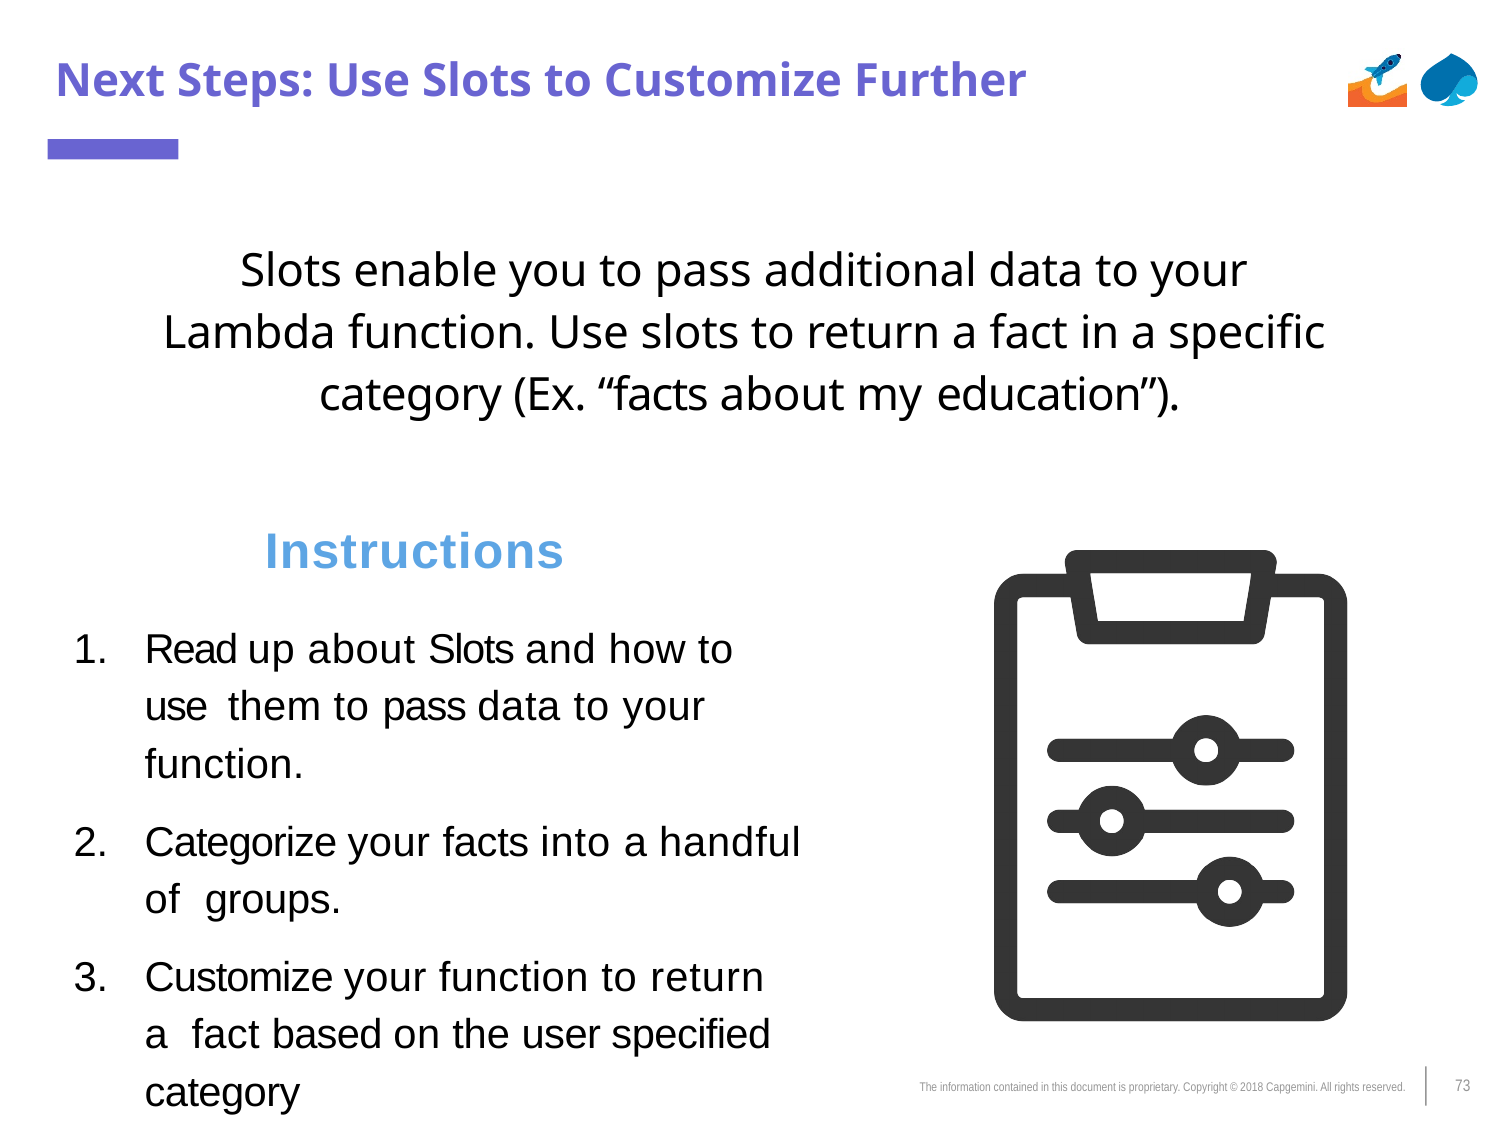

Next Steps: Use Slots to Customize Further
Slots enable you to pass additional data to your  Lambda function. Use slots to return a fact in a specific  category (Ex. “facts about my education”).

Instructions
Read up about Slots and how to use  them to pass data to your function.
Categorize your facts into a handful of  groups.
Customize your function to return a  fact based on the user specified  category